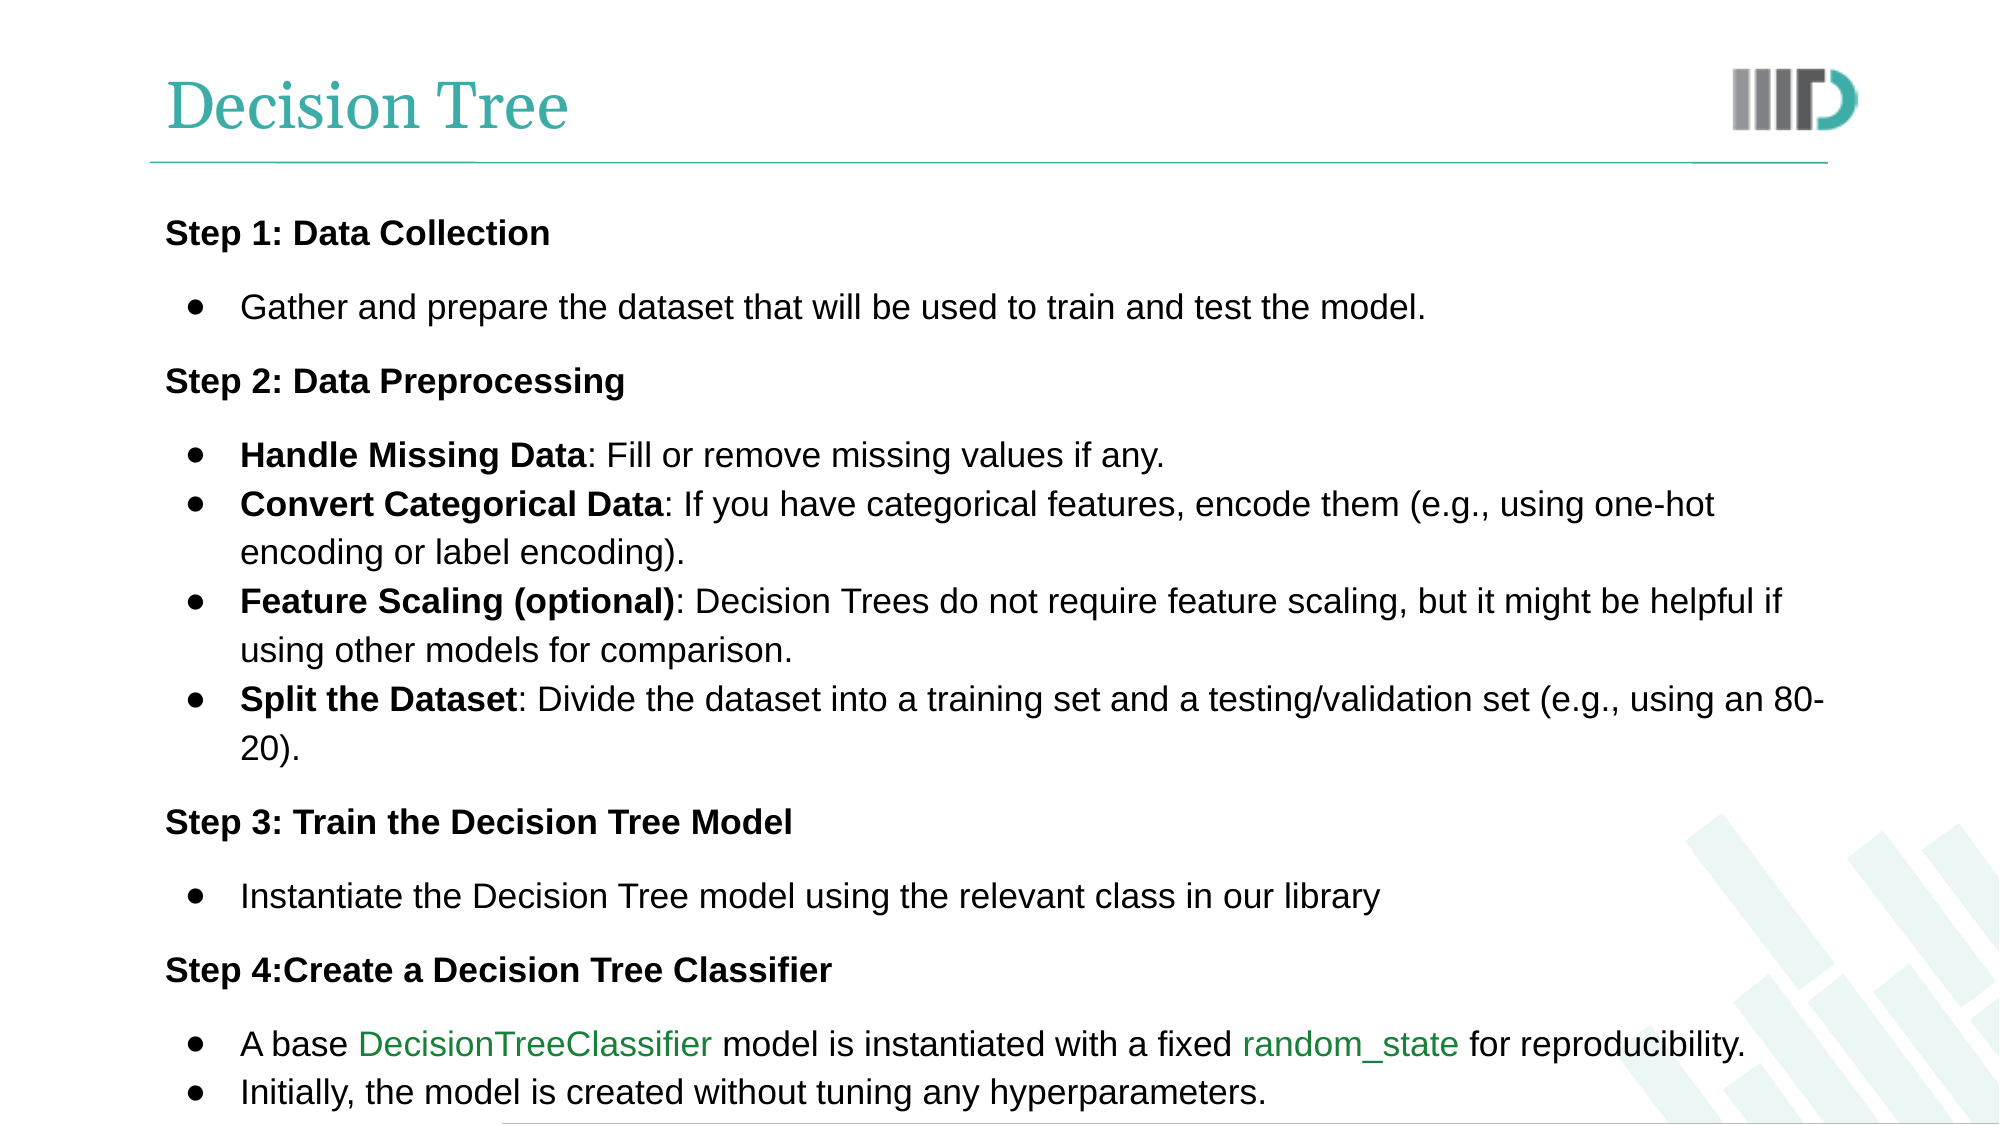

# Decision Tree
Step 1: Data Collection
Gather and prepare the dataset that will be used to train and test the model.
Step 2: Data Preprocessing
Handle Missing Data: Fill or remove missing values if any.
Convert Categorical Data: If you have categorical features, encode them (e.g., using one-hot encoding or label encoding).
Feature Scaling (optional): Decision Trees do not require feature scaling, but it might be helpful if using other models for comparison.
Split the Dataset: Divide the dataset into a training set and a testing/validation set (e.g., using an 80-20).
Step 3: Train the Decision Tree Model
Instantiate the Decision Tree model using the relevant class in our library
Step 4:Create a Decision Tree Classifier
A base DecisionTreeClassifier model is instantiated with a fixed random_state for reproducibility.
Initially, the model is created without tuning any hyperparameters.